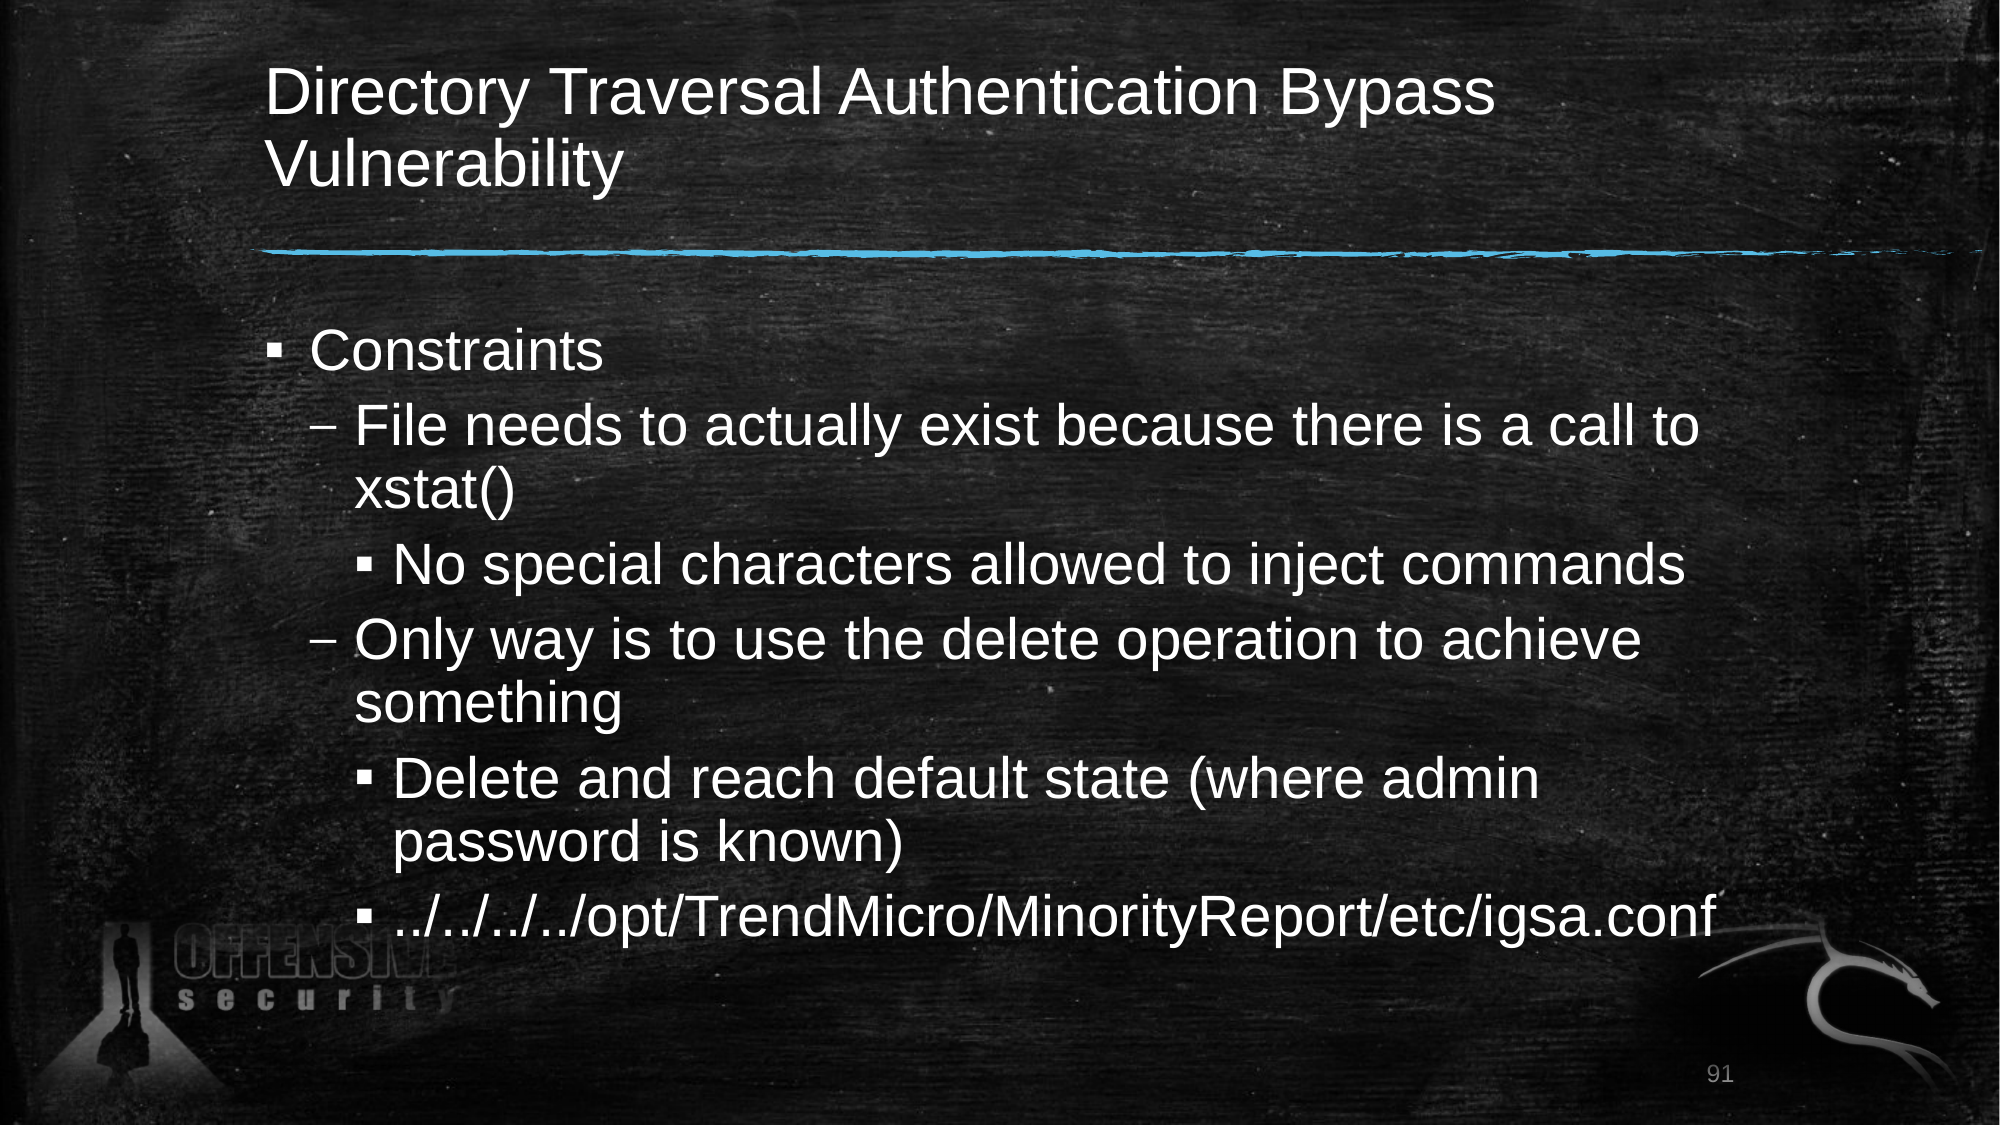

# Directory Traversal Authentication Bypass Vulnerability
Constraints
File needs to actually exist because there is a call to xstat()
No special characters allowed to inject commands
Only way is to use the delete operation to achieve something
Delete and reach default state (where admin password is known)
../../../../opt/TrendMicro/MinorityReport/etc/igsa.conf
91